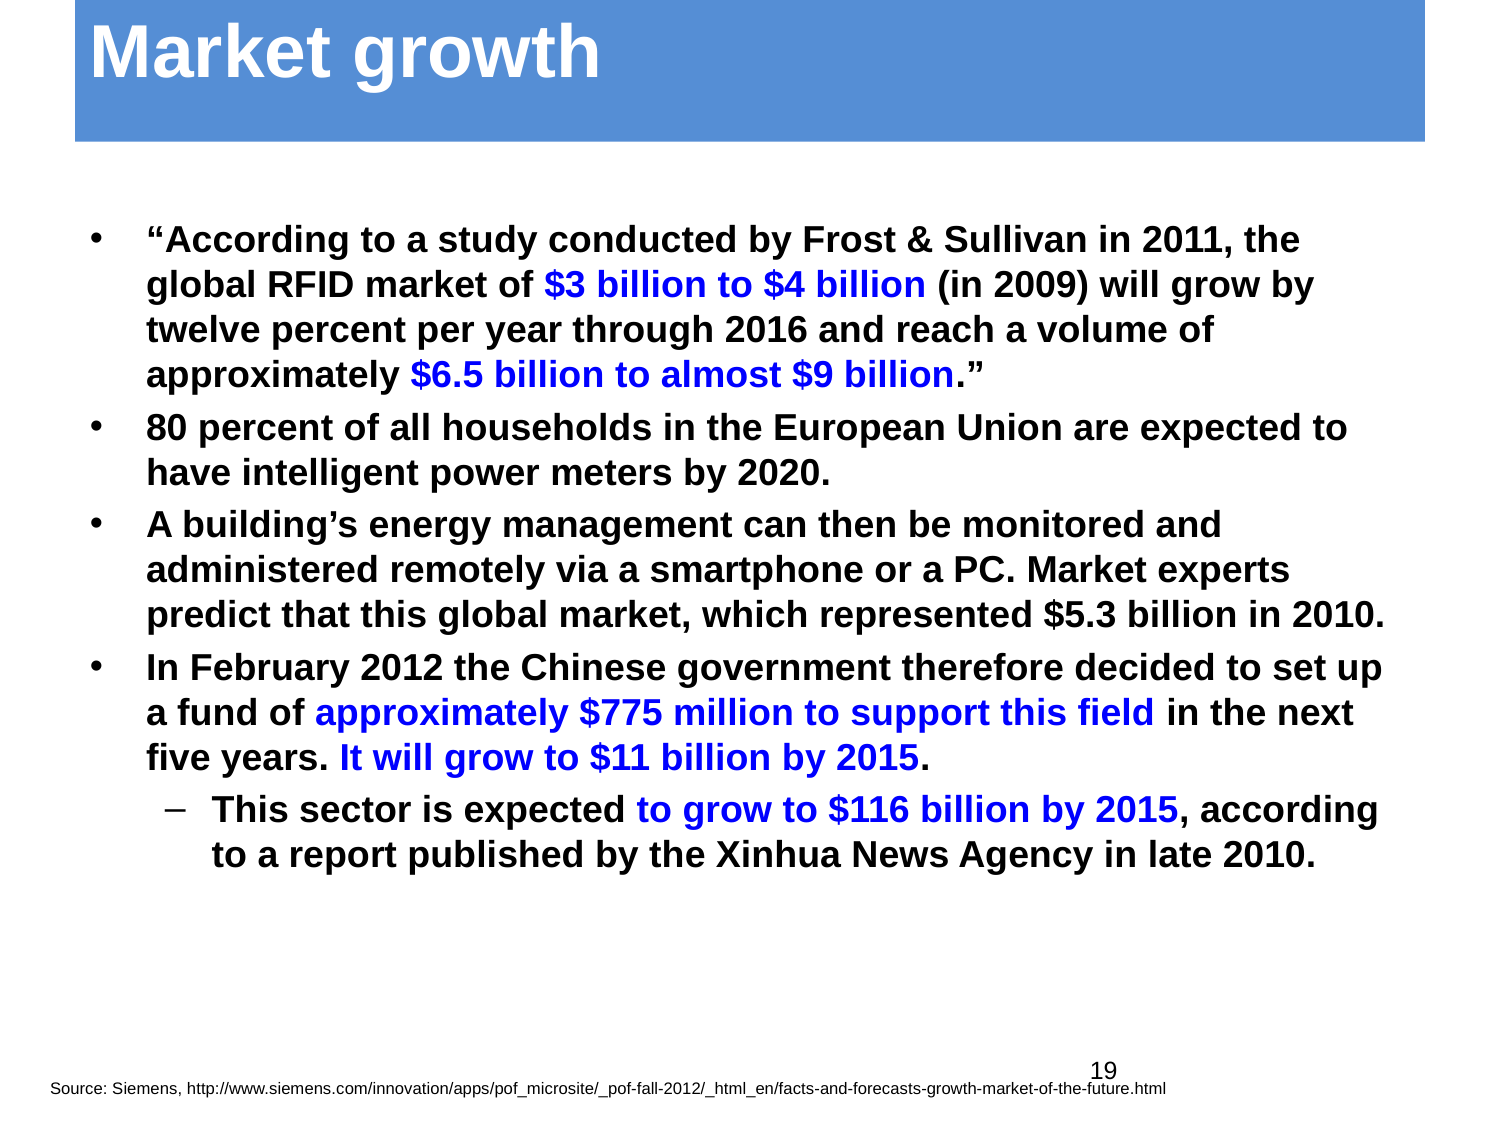

# Market growth
“According to a study conducted by Frost & Sullivan in 2011, the global RFID market of $3 billion to $4 billion (in 2009) will grow by twelve percent per year through 2016 and reach a volume of approximately $6.5 billion to almost $9 billion.”
80 percent of all households in the European Union are expected to have intelligent power meters by 2020.
A building’s energy management can then be monitored and administered remotely via a smartphone or a PC. Market experts predict that this global market, which represented $5.3 billion in 2010.
In February 2012 the Chinese government therefore decided to set up a fund of approximately $775 million to support this field in the next five years. It will grow to $11 billion by 2015.
This sector is expected to grow to $116 billion by 2015, according to a report published by the Xinhua News Agency in late 2010.
19
Source: Siemens, http://www.siemens.com/innovation/apps/pof_microsite/_pof-fall-2012/_html_en/facts-and-forecasts-growth-market-of-the-future.html